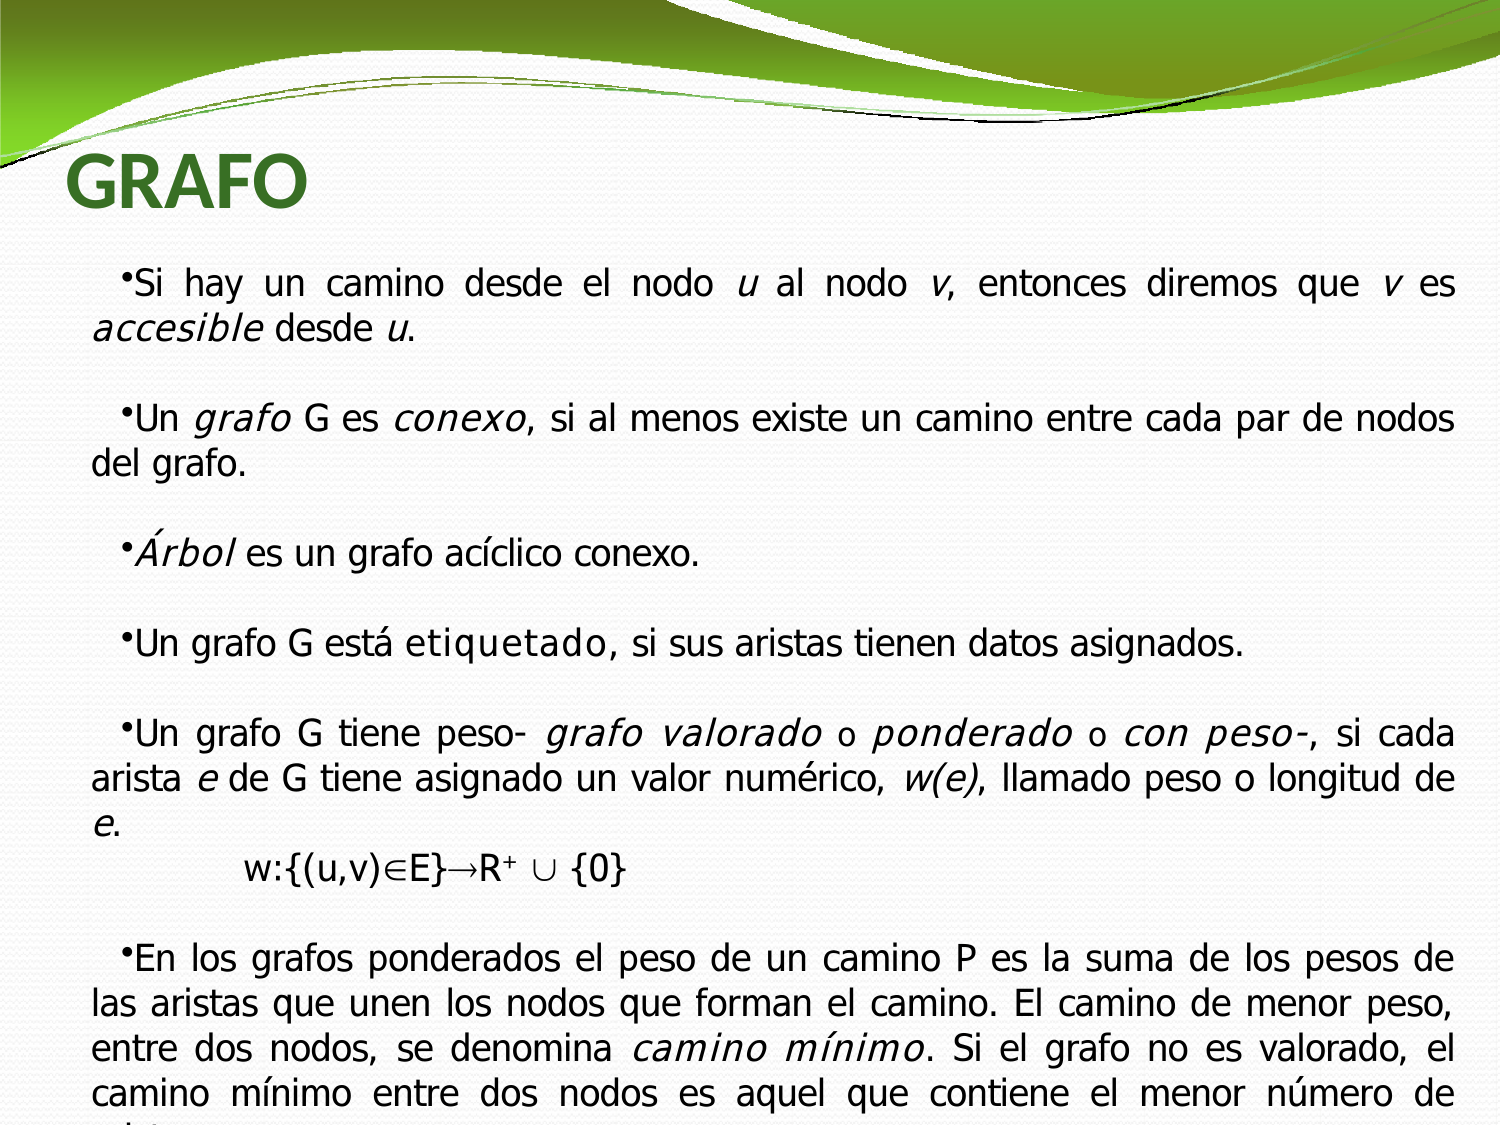

# GRAFO
Si hay un camino desde el nodo u al nodo v, entonces diremos que v es accesible desde u.

Un grafo G es conexo, si al menos existe un camino entre cada par de nodos del grafo.

Árbol es un grafo acíclico conexo.

Un grafo G está etiquetado, si sus aristas tienen datos asignados.

Un grafo G tiene peso- grafo valorado o ponderado o con peso-, si cada arista e de G tiene asignado un valor numérico, w(e), llamado peso o longitud de e.
                w:{(u,v)∈E}→R+ ∪ {0}

En los grafos ponderados el peso de un camino P es la suma de los pesos de las aristas que unen los nodos que forman el camino. El camino de menor peso, entre dos nodos, se denomina camino mínimo. Si el grafo no es valorado, el camino mínimo entre dos nodos es aquel que contiene el menor número de aristas.